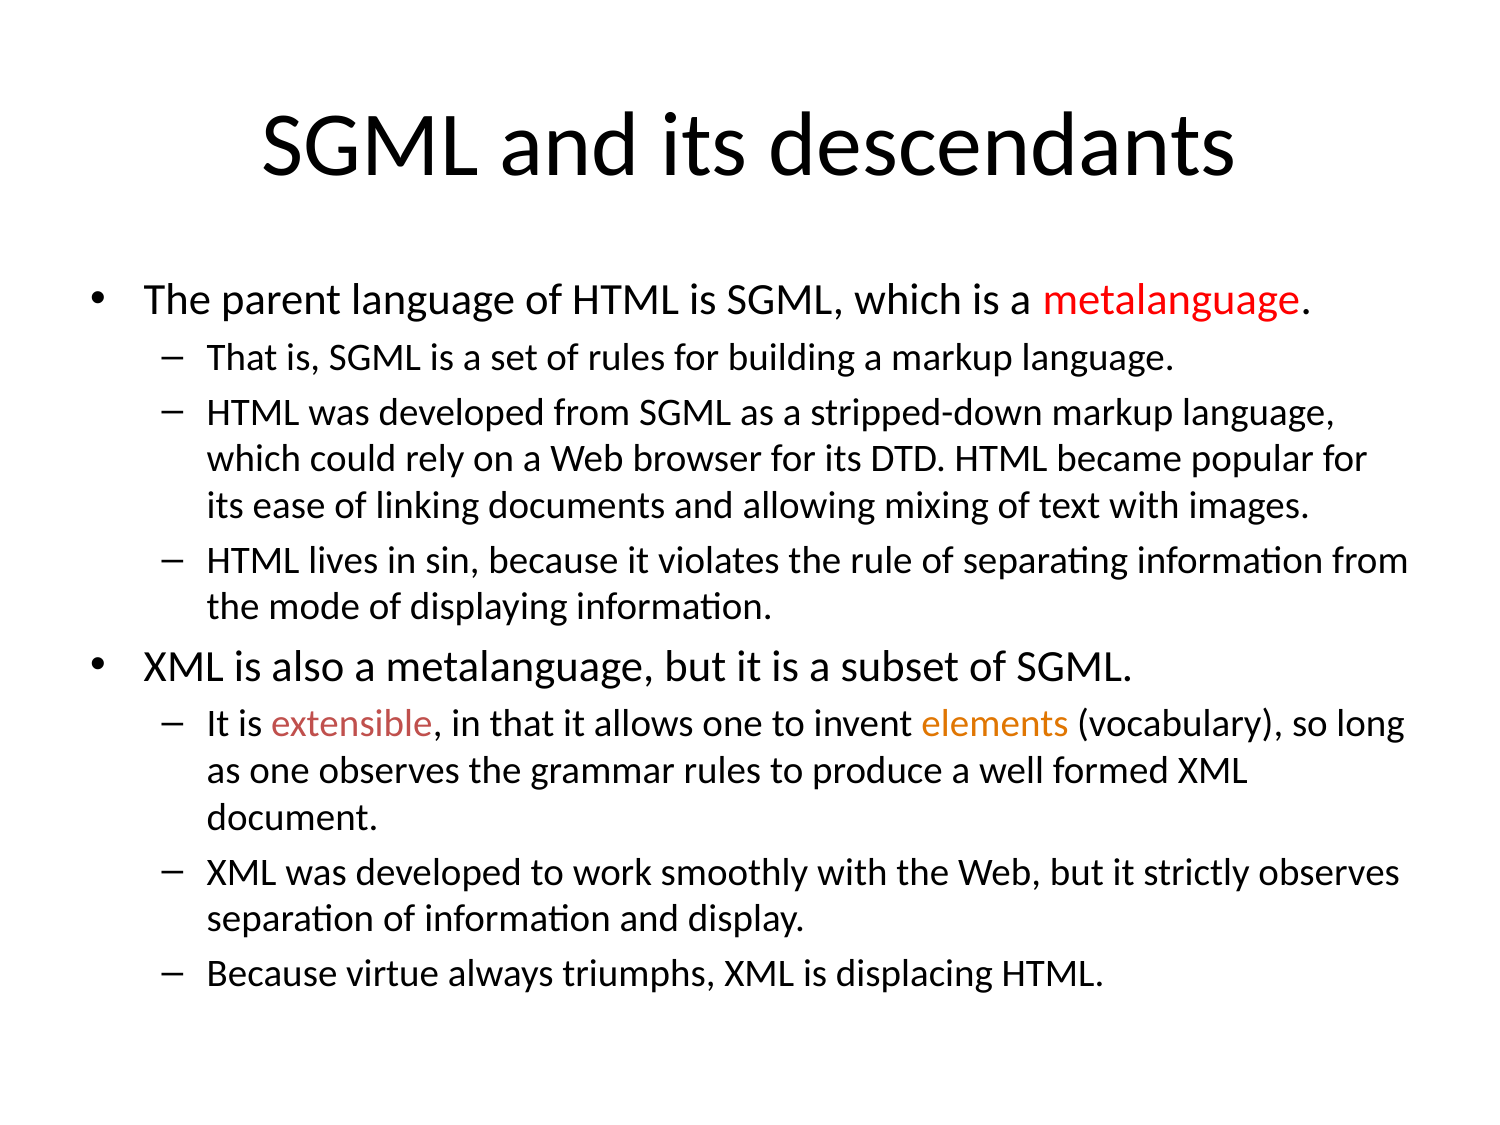

# SGML and its descendants
The parent language of HTML is SGML, which is a metalanguage.
That is, SGML is a set of rules for building a markup language.
HTML was developed from SGML as a stripped-down markup language, which could rely on a Web browser for its DTD. HTML became popular for its ease of linking documents and allowing mixing of text with images.
HTML lives in sin, because it violates the rule of separating information from the mode of displaying information.
XML is also a metalanguage, but it is a subset of SGML.
It is extensible, in that it allows one to invent elements (vocabulary), so long as one observes the grammar rules to produce a well formed XML document.
XML was developed to work smoothly with the Web, but it strictly observes separation of information and display.
Because virtue always triumphs, XML is displacing HTML.